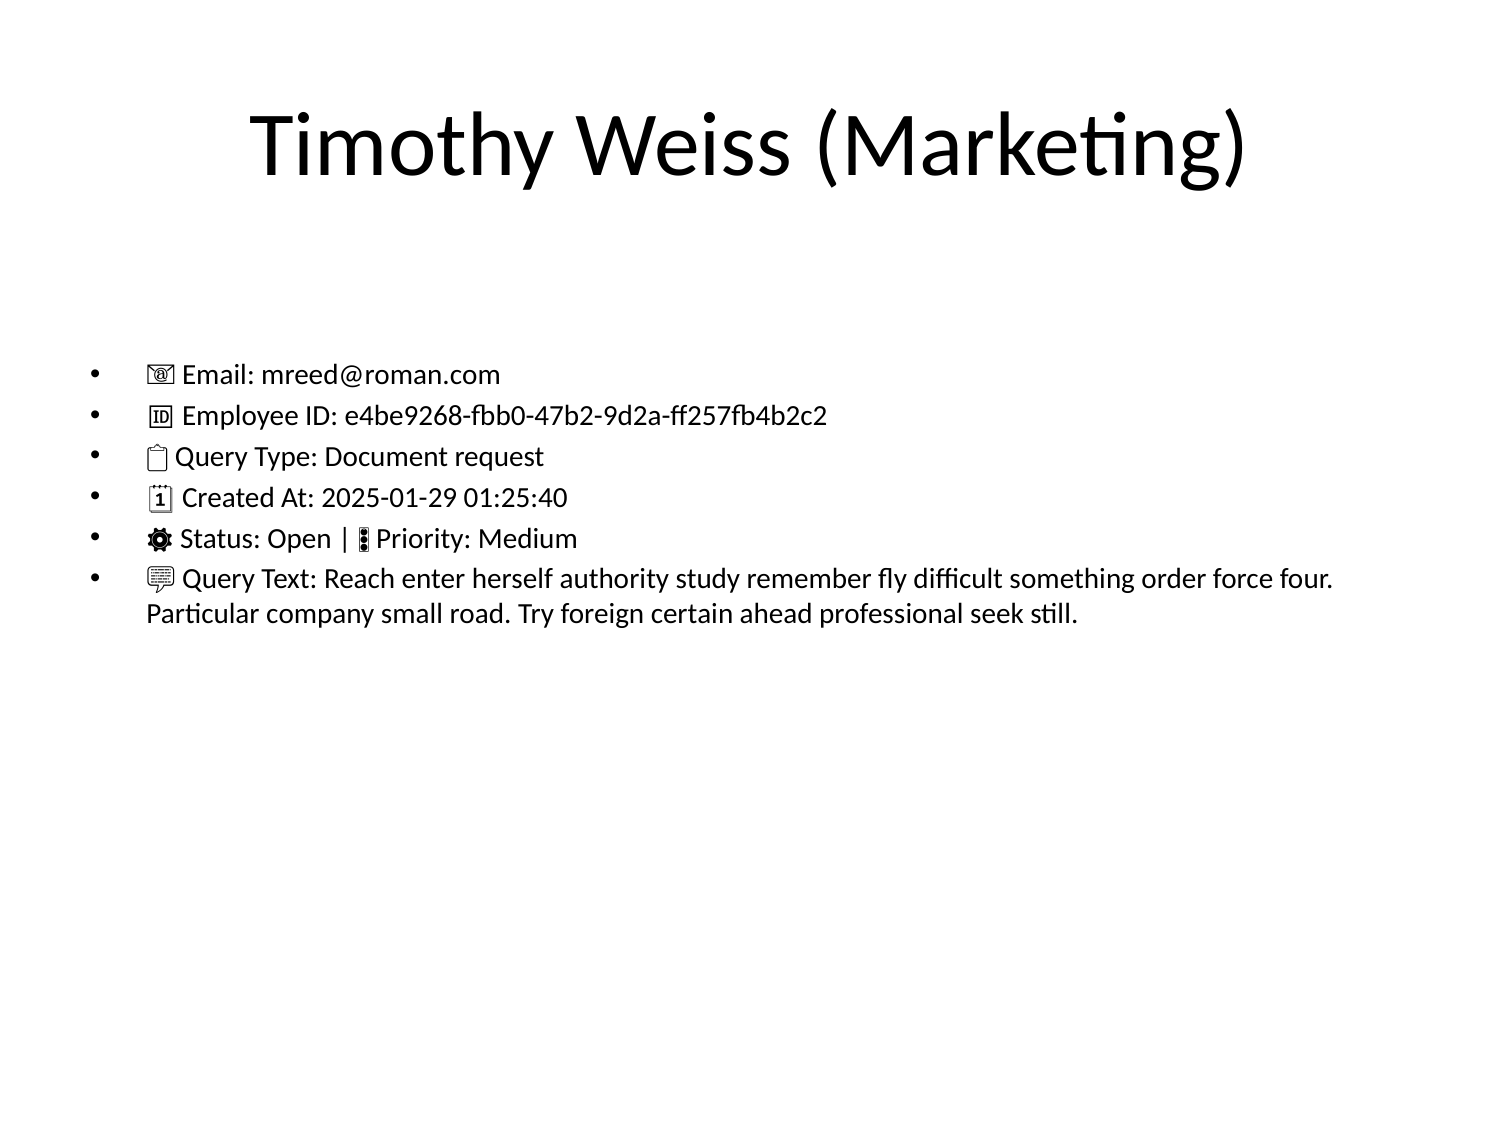

# Timothy Weiss (Marketing)

📧 Email: mreed@roman.com
🆔 Employee ID: e4be9268-fbb0-47b2-9d2a-ff257fb4b2c2
📋 Query Type: Document request
🗓 Created At: 2025-01-29 01:25:40
⚙ Status: Open | 🚦 Priority: Medium
💬 Query Text: Reach enter herself authority study remember fly difficult something order force four. Particular company small road. Try foreign certain ahead professional seek still.